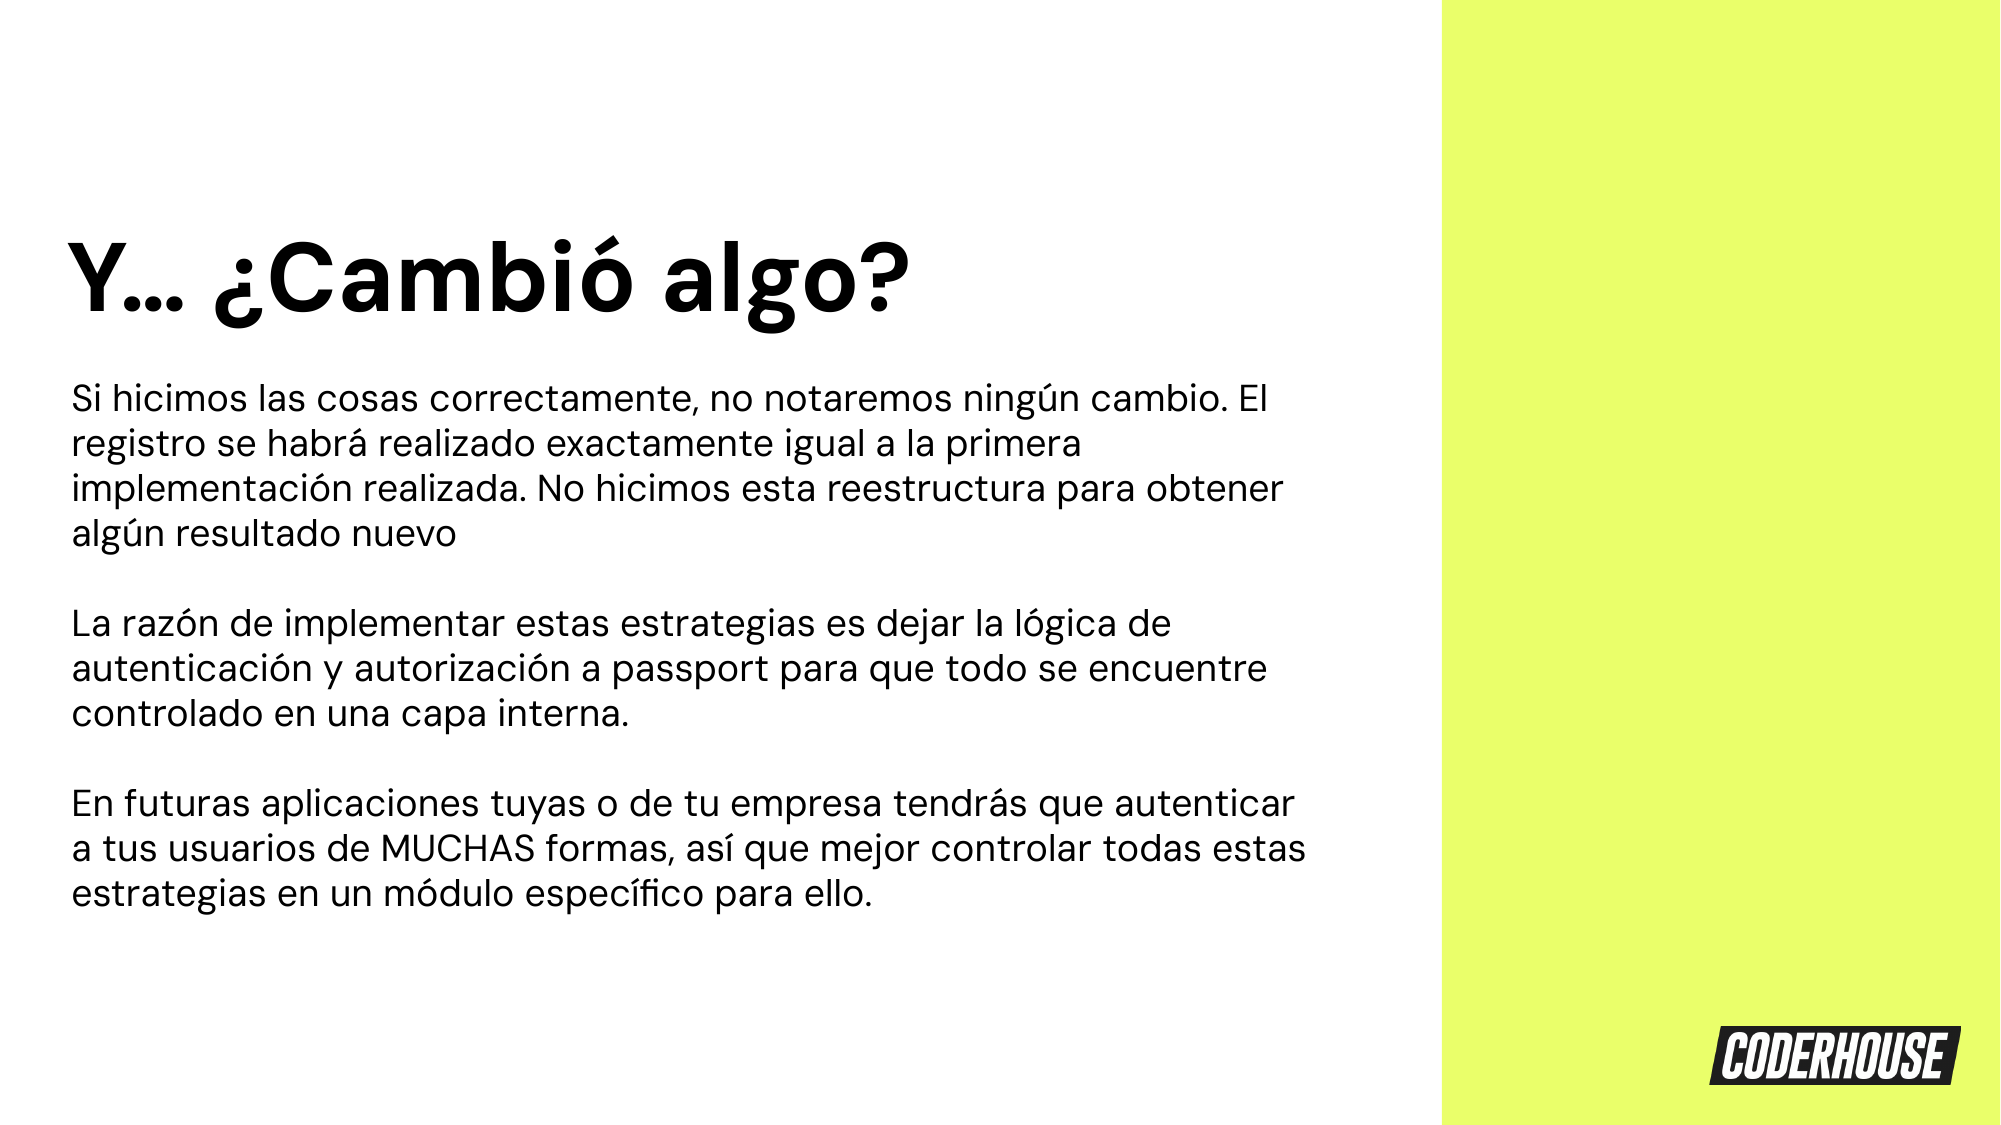

Y… ¿Cambió algo?

Si hicimos las cosas correctamente, no notaremos ningún cambio. El registro se habrá realizado exactamente igual a la primera implementación realizada. No hicimos esta reestructura para obtener algún resultado nuevo

La razón de implementar estas estrategias es dejar la lógica de autenticación y autorización a passport para que todo se encuentre controlado en una capa interna.

En futuras aplicaciones tuyas o de tu empresa tendrás que autenticar a tus usuarios de MUCHAS formas, así que mejor controlar todas estas estrategias en un módulo específico para ello.